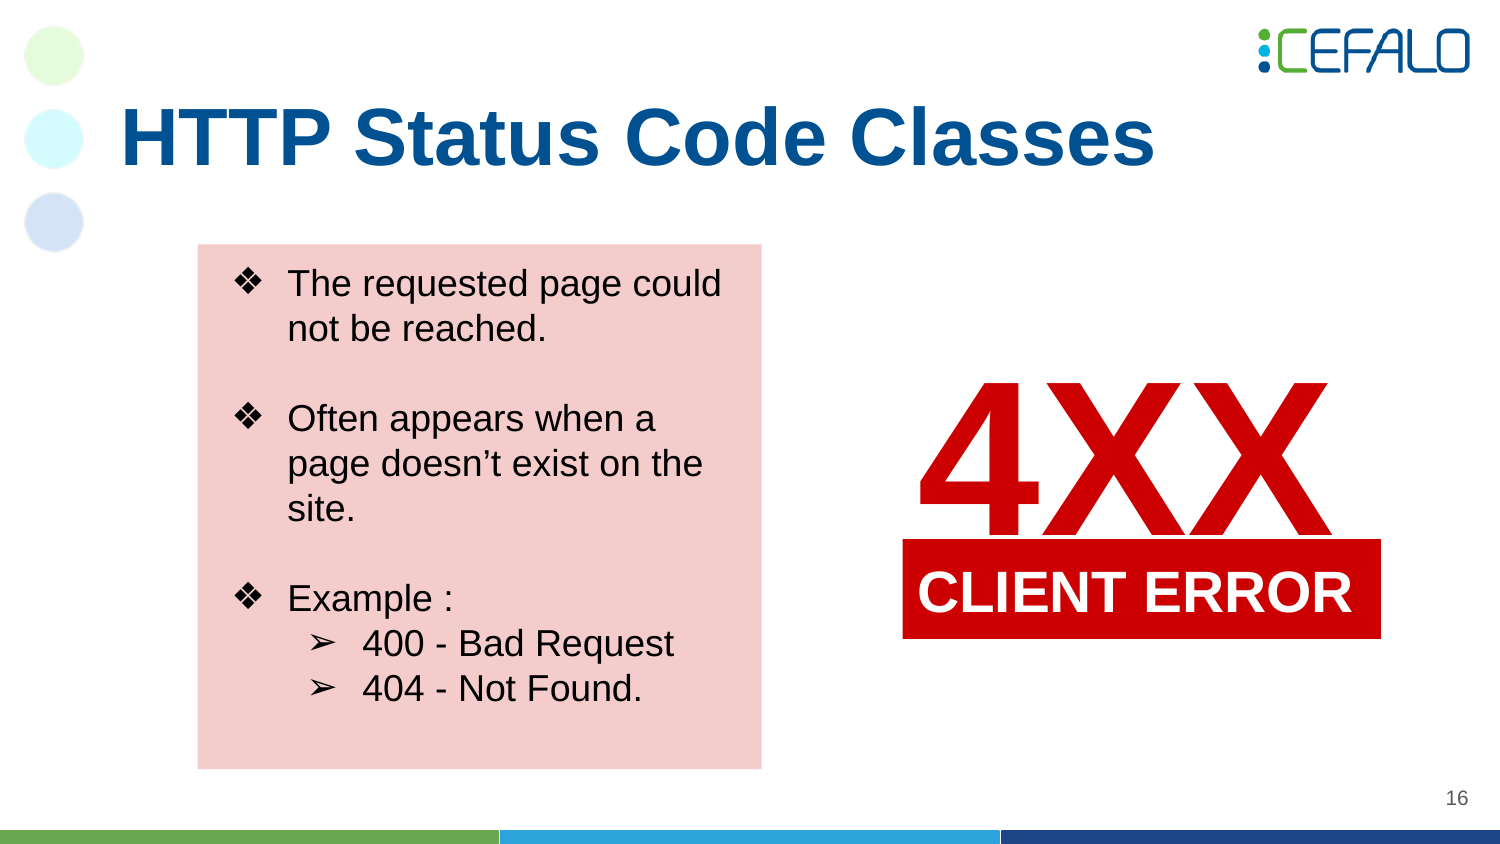

# HTTP Status Code Classes
The requested page could not be reached.

Often appears when a page doesn’t exist on the site.

Example :
400 - Bad Request
404 - Not Found.

4XX
CLIENT ERROR
16